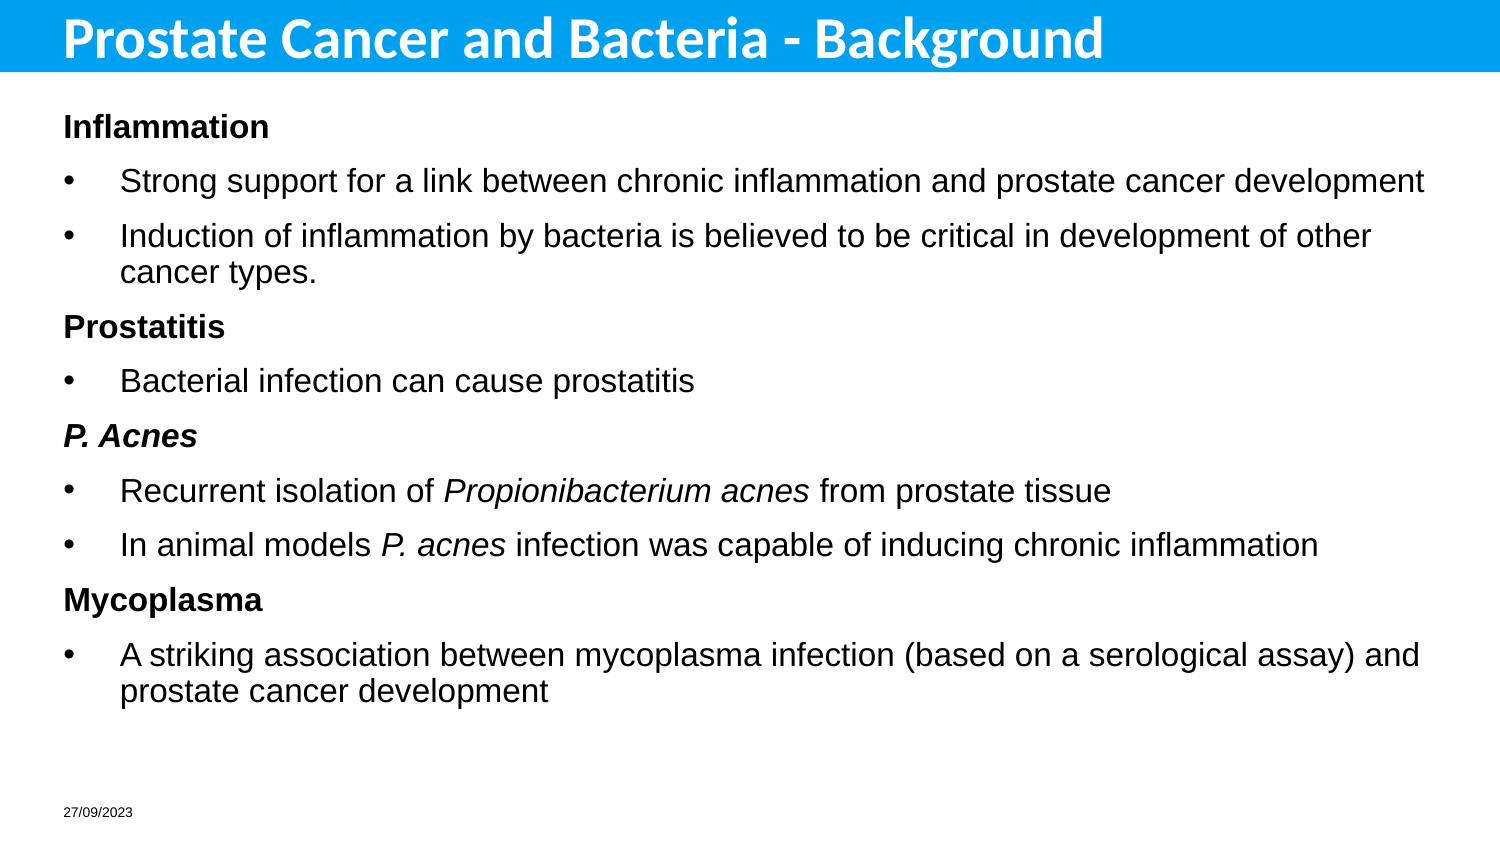

# Prostate Cancer and Bacteria - Background
Inflammation
Strong support for a link between chronic inflammation and prostate cancer development
Induction of inflammation by bacteria is believed to be critical in development of other cancer types.
Prostatitis
Bacterial infection can cause prostatitis
P. Acnes
Recurrent isolation of Propionibacterium acnes from prostate tissue
In animal models P. acnes infection was capable of inducing chronic inflammation
Mycoplasma
A striking association between mycoplasma infection (based on a serological assay) and prostate cancer development
27/09/2023